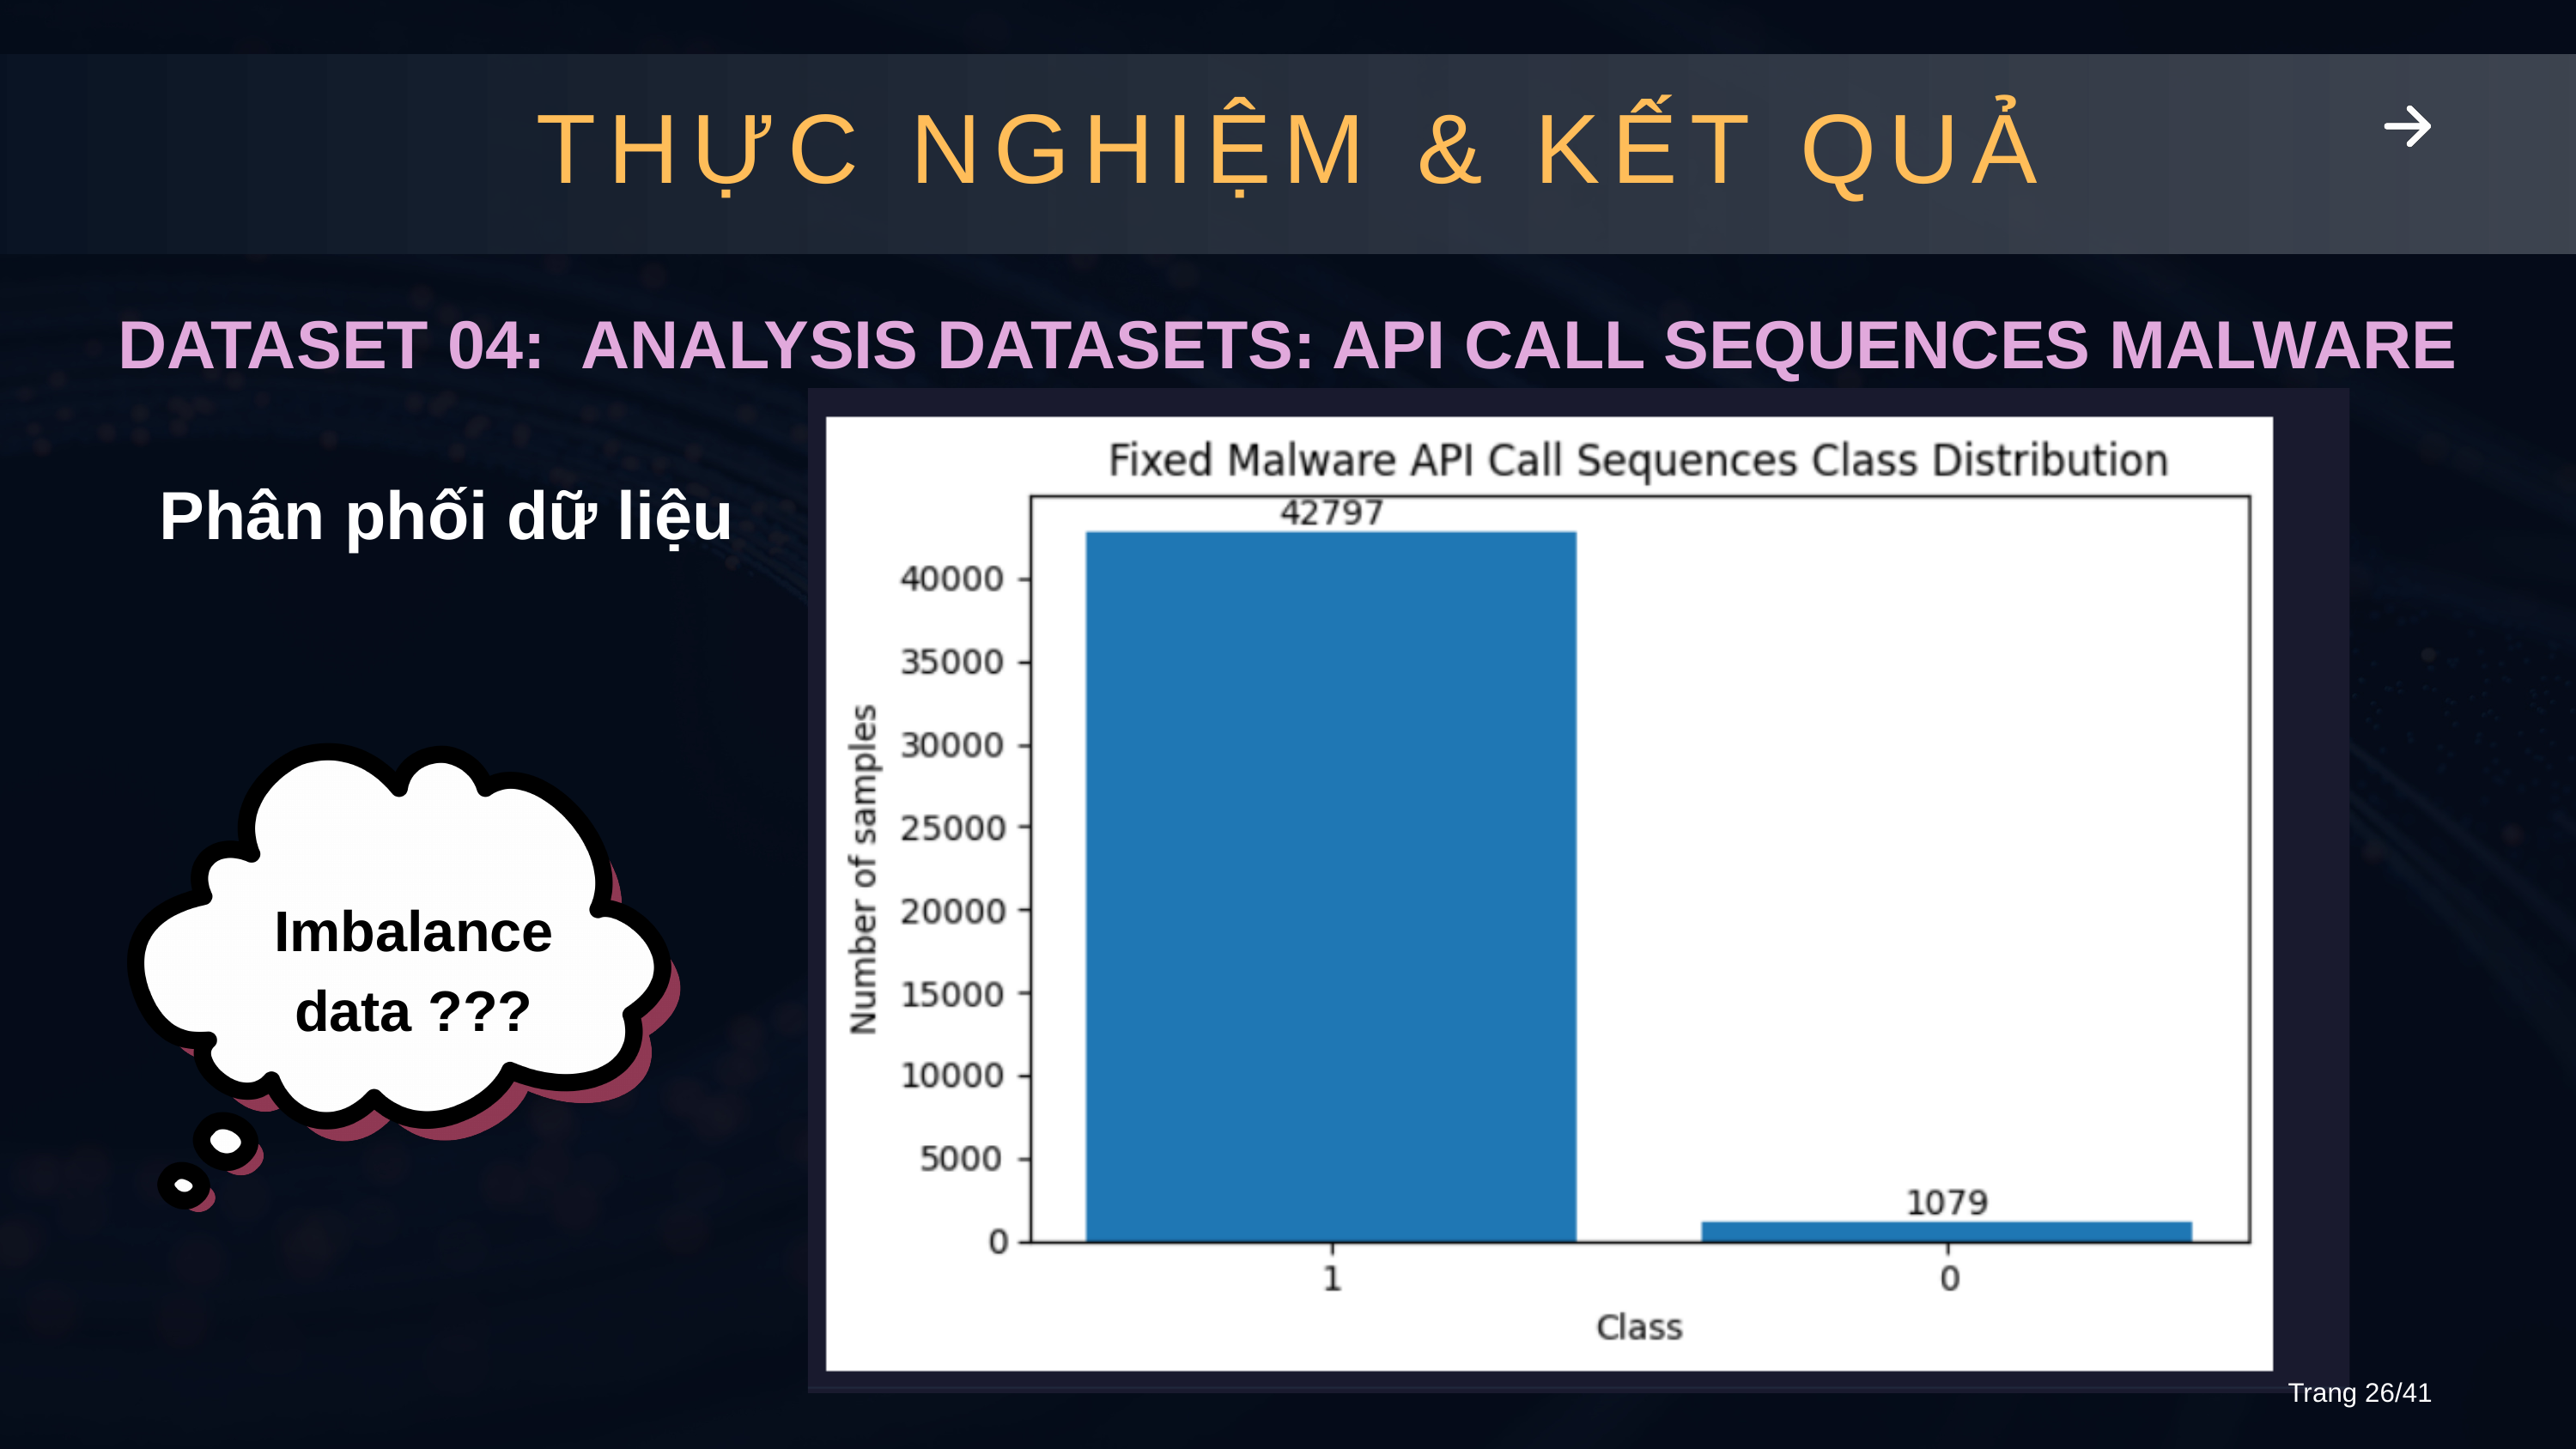

THỰC NGHIỆM & KẾT QUẢ

DATASET 04:  ANALYSIS DATASETS: API CALL SEQUENCES MALWARE

Phân phối dữ liệu

Imbalance
data ???
Trang 26/41